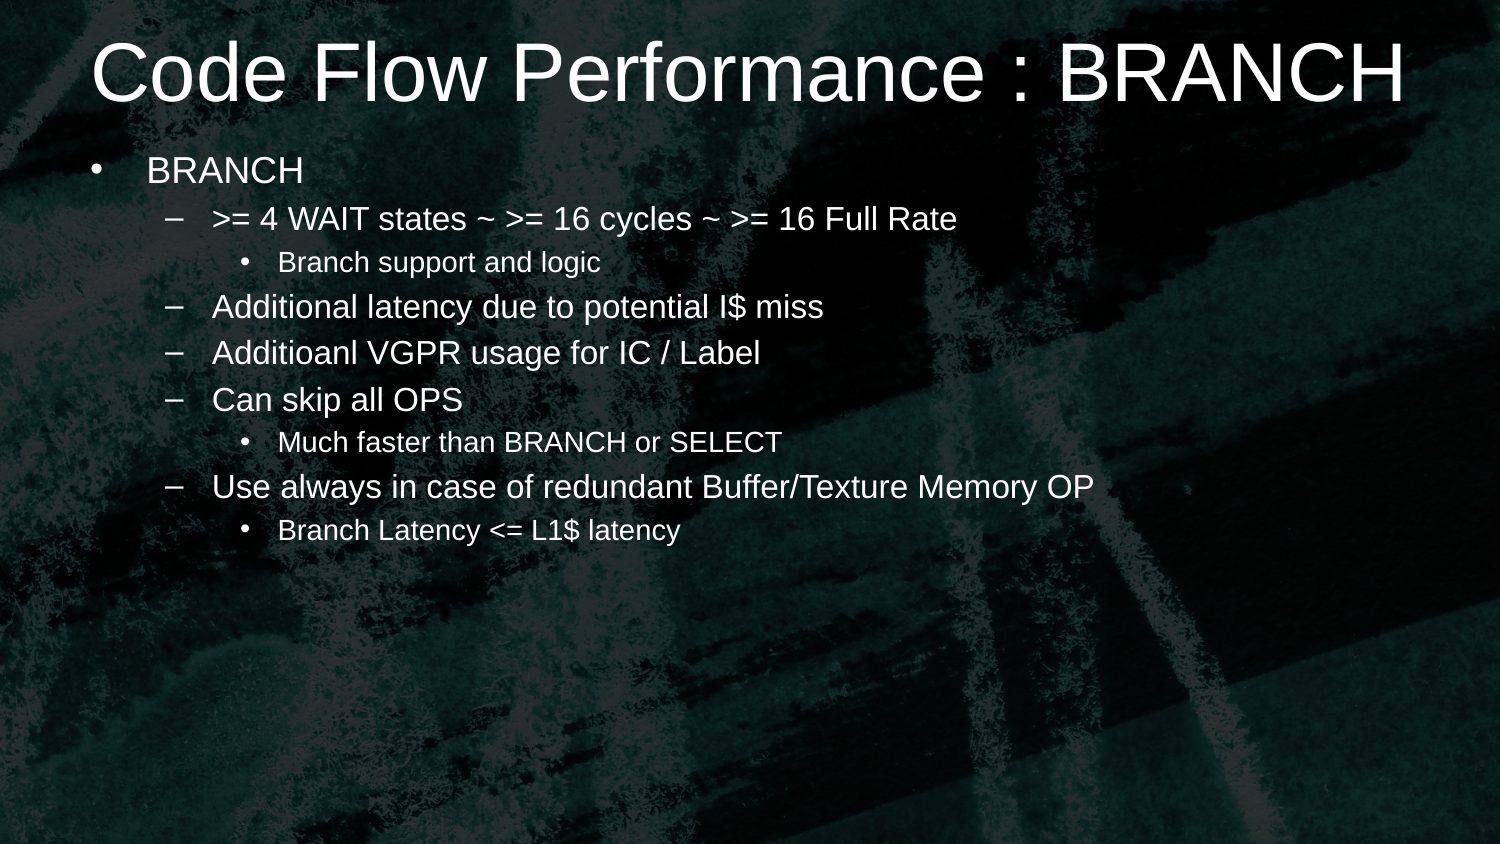

# Code Flow Performance : BRANCH
BRANCH
>= 4 WAIT states ~ >= 16 cycles ~ >= 16 Full Rate
Branch support and logic
Additional latency due to potential I$ miss
Additioanl VGPR usage for IC / Label
Can skip all OPS
Much faster than BRANCH or SELECT
Use always in case of redundant Buffer/Texture Memory OP
Branch Latency <= L1$ latency